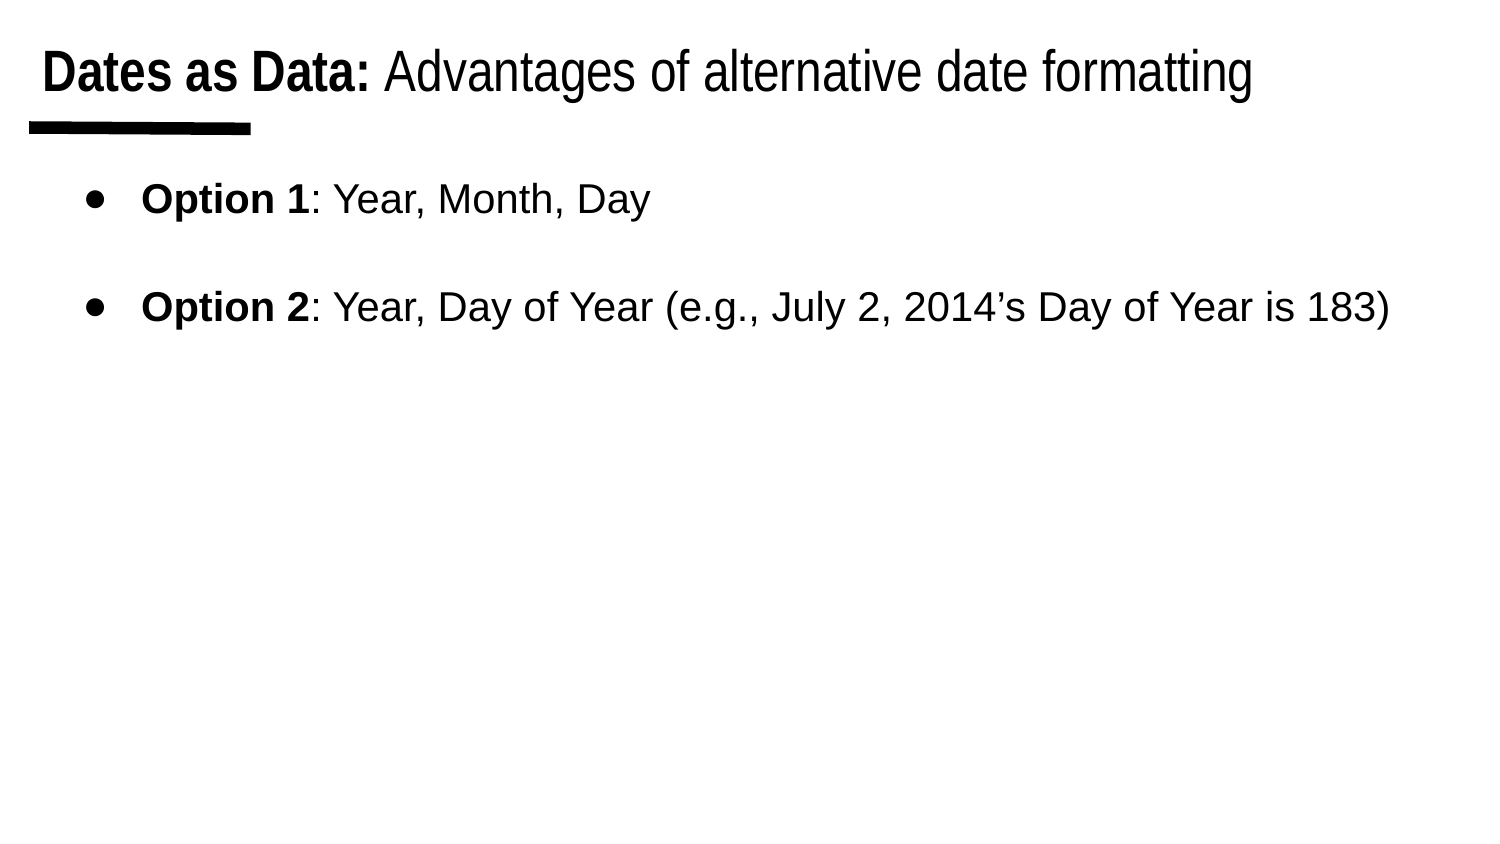

# Dates as Data: Advantages of alternative date formatting

Option 1: Year, Month, Day
Option 2: Year, Day of Year (e.g., July 2, 2014’s Day of Year is 183)